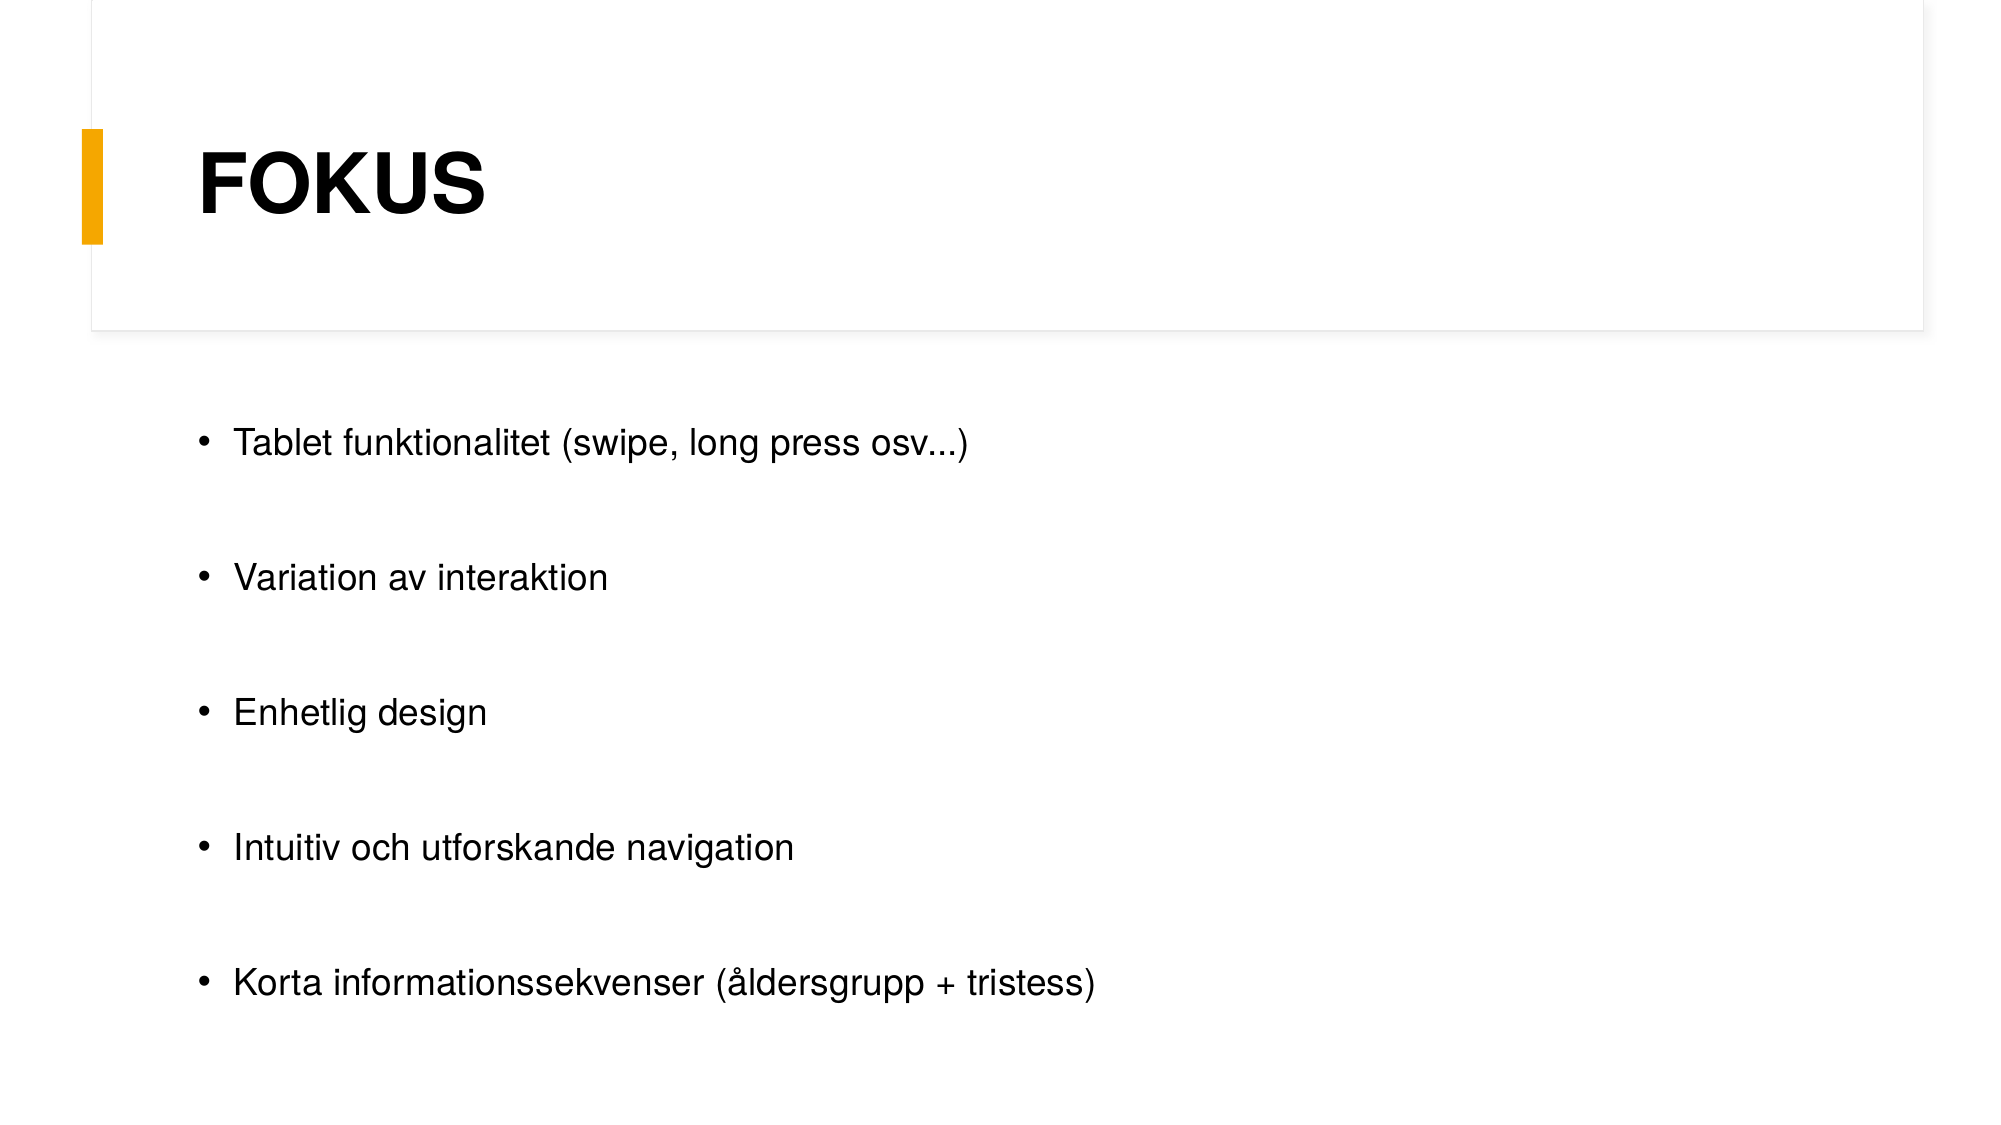

# FOKUS
Tablet funktionalitet (swipe, long press osv...)

Variation av interaktion

Enhetlig design

Intuitiv och utforskande navigation

Korta informationssekvenser (åldersgrupp + tristess)